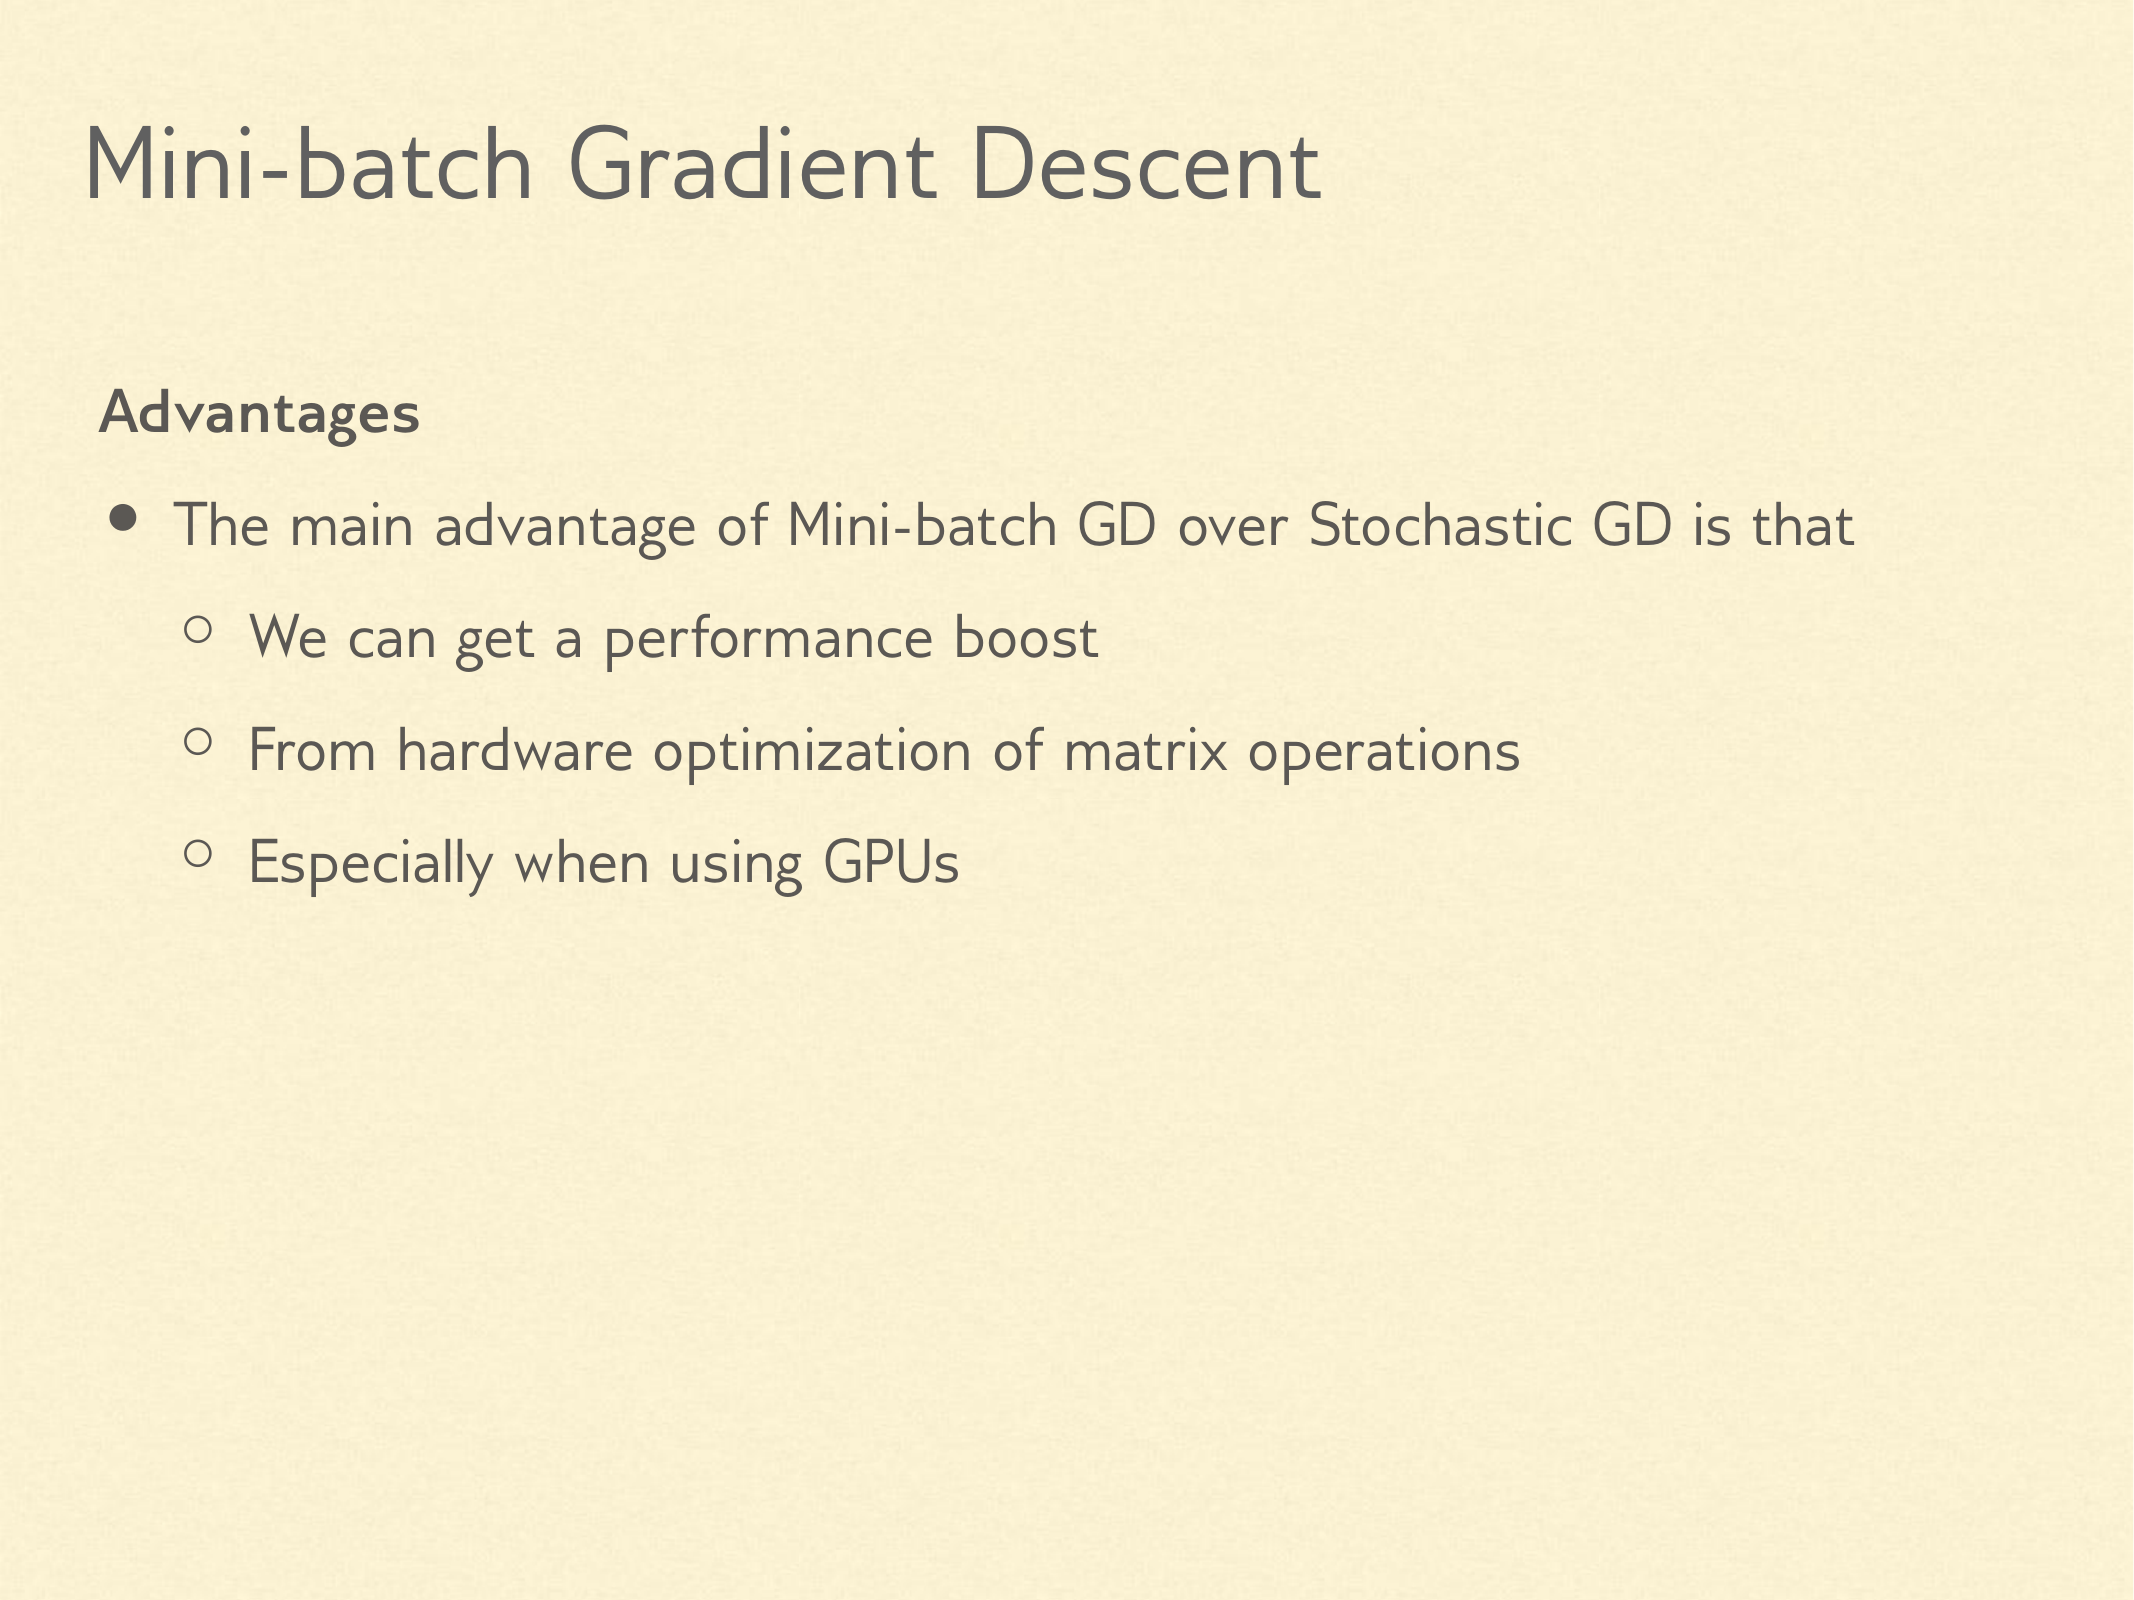

Mini-batch Gradient Descent
Advantages
The main advantage of Mini-batch GD over Stochastic GD is that
We can get a performance boost
From hardware optimization of matrix operations
Especially when using GPUs